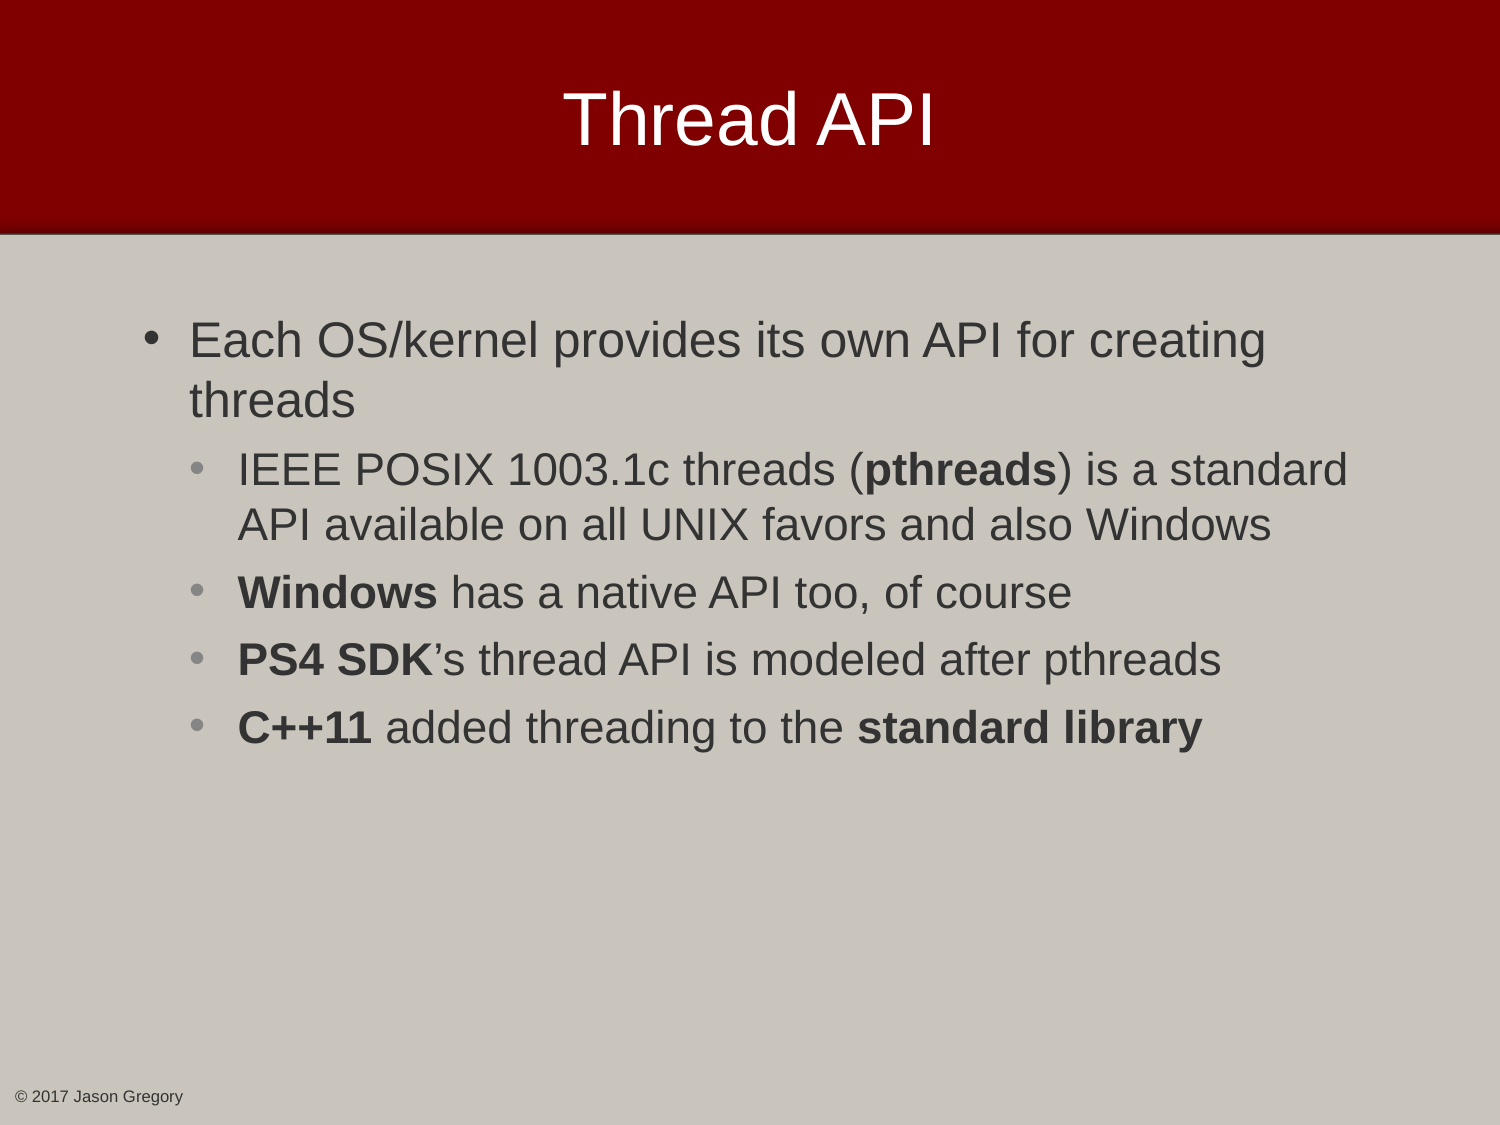

# Thread API
Each OS/kernel provides its own API for creating threads
IEEE POSIX 1003.1c threads (pthreads) is a standard API available on all UNIX favors and also Windows
Windows has a native API too, of course
PS4 SDK’s thread API is modeled after pthreads
C++11 added threading to the standard library
© 2017 Jason Gregory